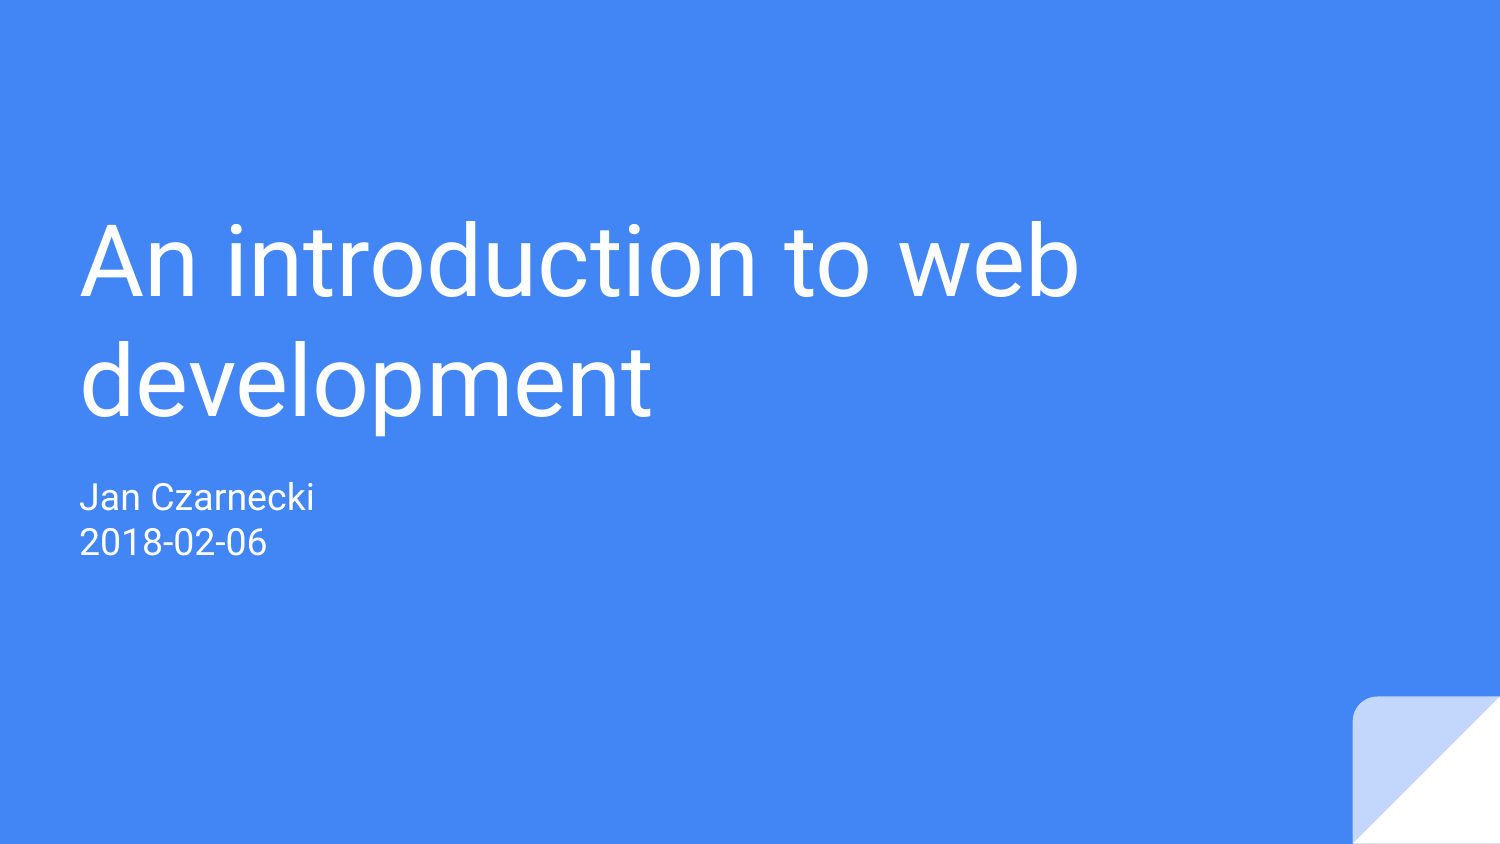

# An introduction to web development
Jan Czarnecki
2018-02-06